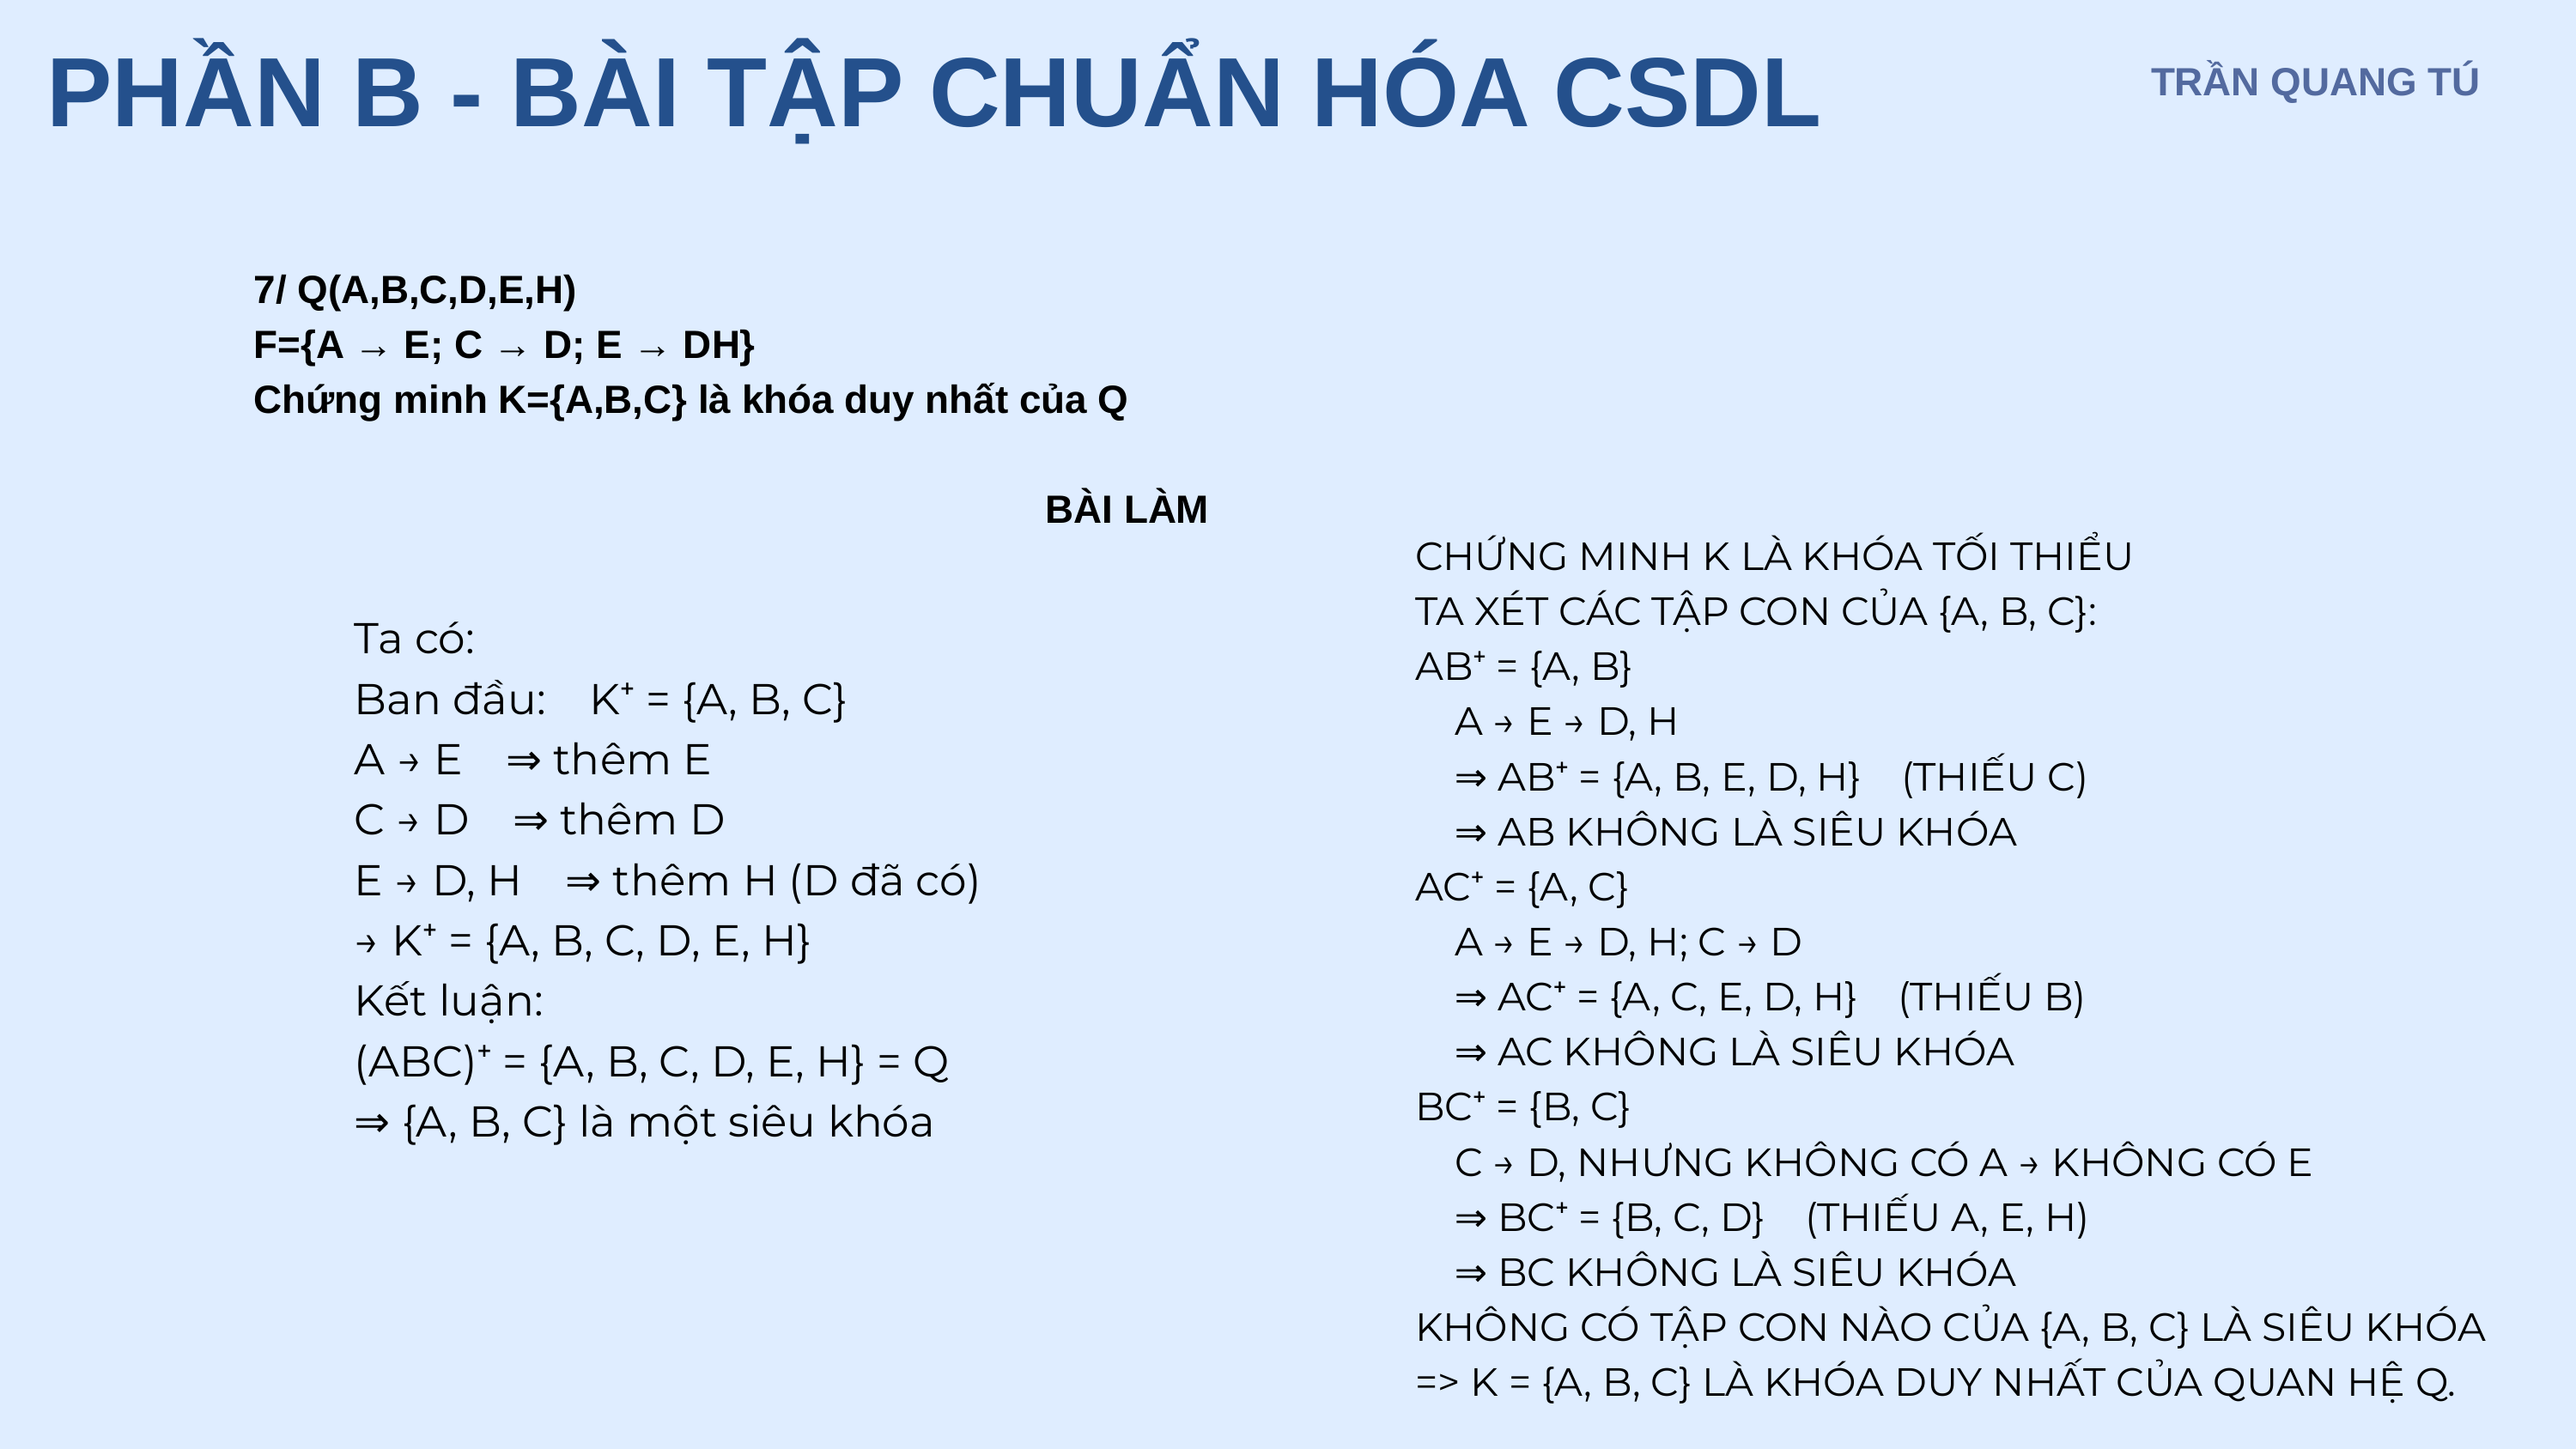

PHẦN B - BÀI TẬP CHUẨN HÓA CSDL
TRẦN QUANG TÚ
7/ Q(A,B,C,D,E,H)
F={A → E; C → D; E → DH}
Chứng minh K={A,B,C} là khóa duy nhất của Q

BÀI LÀM
CHỨNG MINH K LÀ KHÓA TỐI THIỂU
TA XÉT CÁC TẬP CON CỦA {A, B, C}:
AB⁺ = {A, B}
 A → E → D, H
 ⇒ AB⁺ = {A, B, E, D, H} (THIẾU C)
 ⇒ AB KHÔNG LÀ SIÊU KHÓA
AC⁺ = {A, C}
 A → E → D, H; C → D
 ⇒ AC⁺ = {A, C, E, D, H} (THIẾU B)
 ⇒ AC KHÔNG LÀ SIÊU KHÓA
BC⁺ = {B, C}
 C → D, NHƯNG KHÔNG CÓ A → KHÔNG CÓ E
 ⇒ BC⁺ = {B, C, D} (THIẾU A, E, H)
 ⇒ BC KHÔNG LÀ SIÊU KHÓA
KHÔNG CÓ TẬP CON NÀO CỦA {A, B, C} LÀ SIÊU KHÓA
=> K = {A, B, C} LÀ KHÓA DUY NHẤT CỦA QUAN HỆ Q.

Ta có:
Ban đầu: K⁺ = {A, B, C}
A → E ⇒ thêm E
C → D ⇒ thêm D
E → D, H ⇒ thêm H (D đã có)
→ K⁺ = {A, B, C, D, E, H}
Kết luận:
(ABC)⁺ = {A, B, C, D, E, H} = Q
⇒ {A, B, C} là một siêu khóa